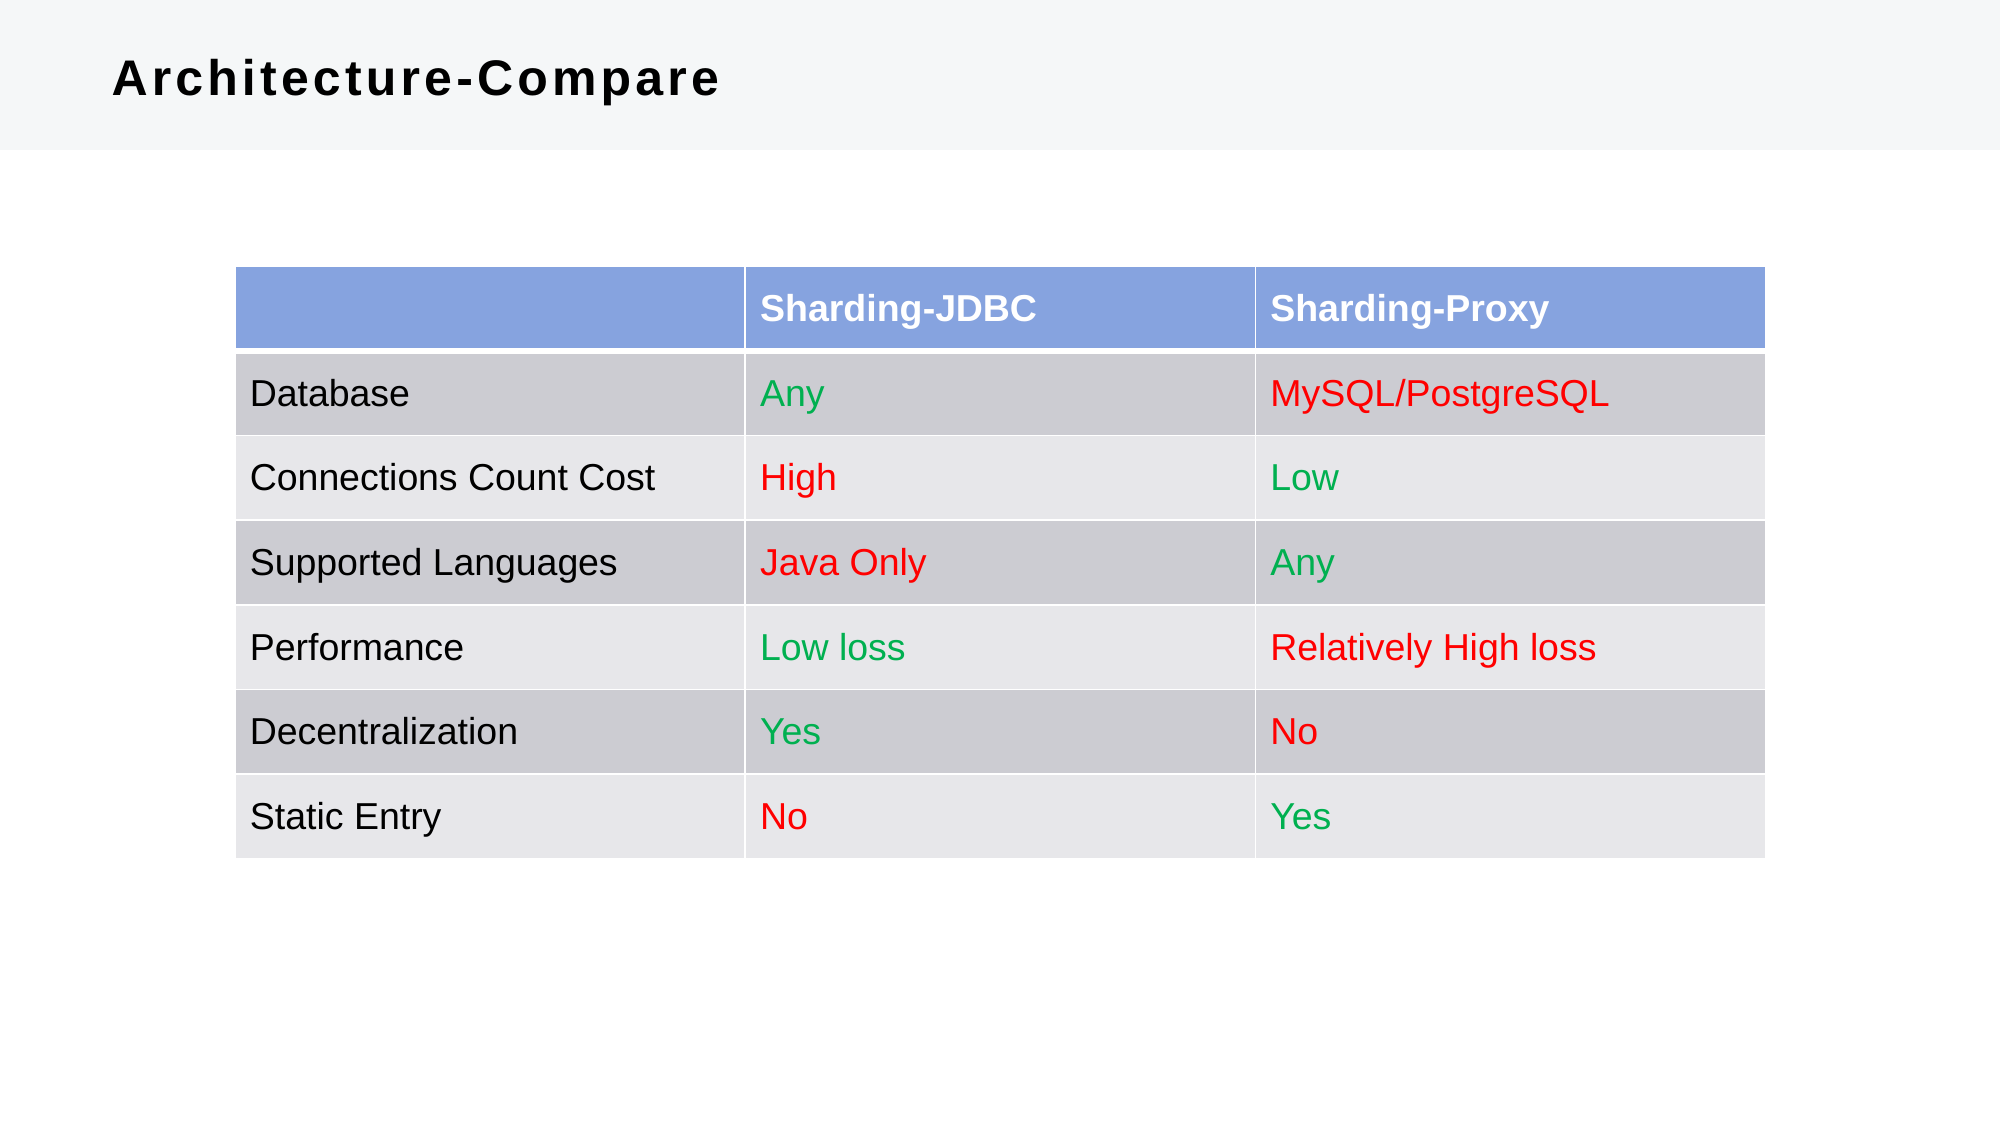

# Architecture-Compare
|  | Sharding-JDBC | Sharding-Proxy |
| --- | --- | --- |
| Database | Any | MySQL/PostgreSQL |
| Connections Count Cost | High | Low |
| Supported Languages | Java Only | Any |
| Performance | Low loss | Relatively High loss |
| Decentralization | Yes | No |
| Static Entry | No | Yes |